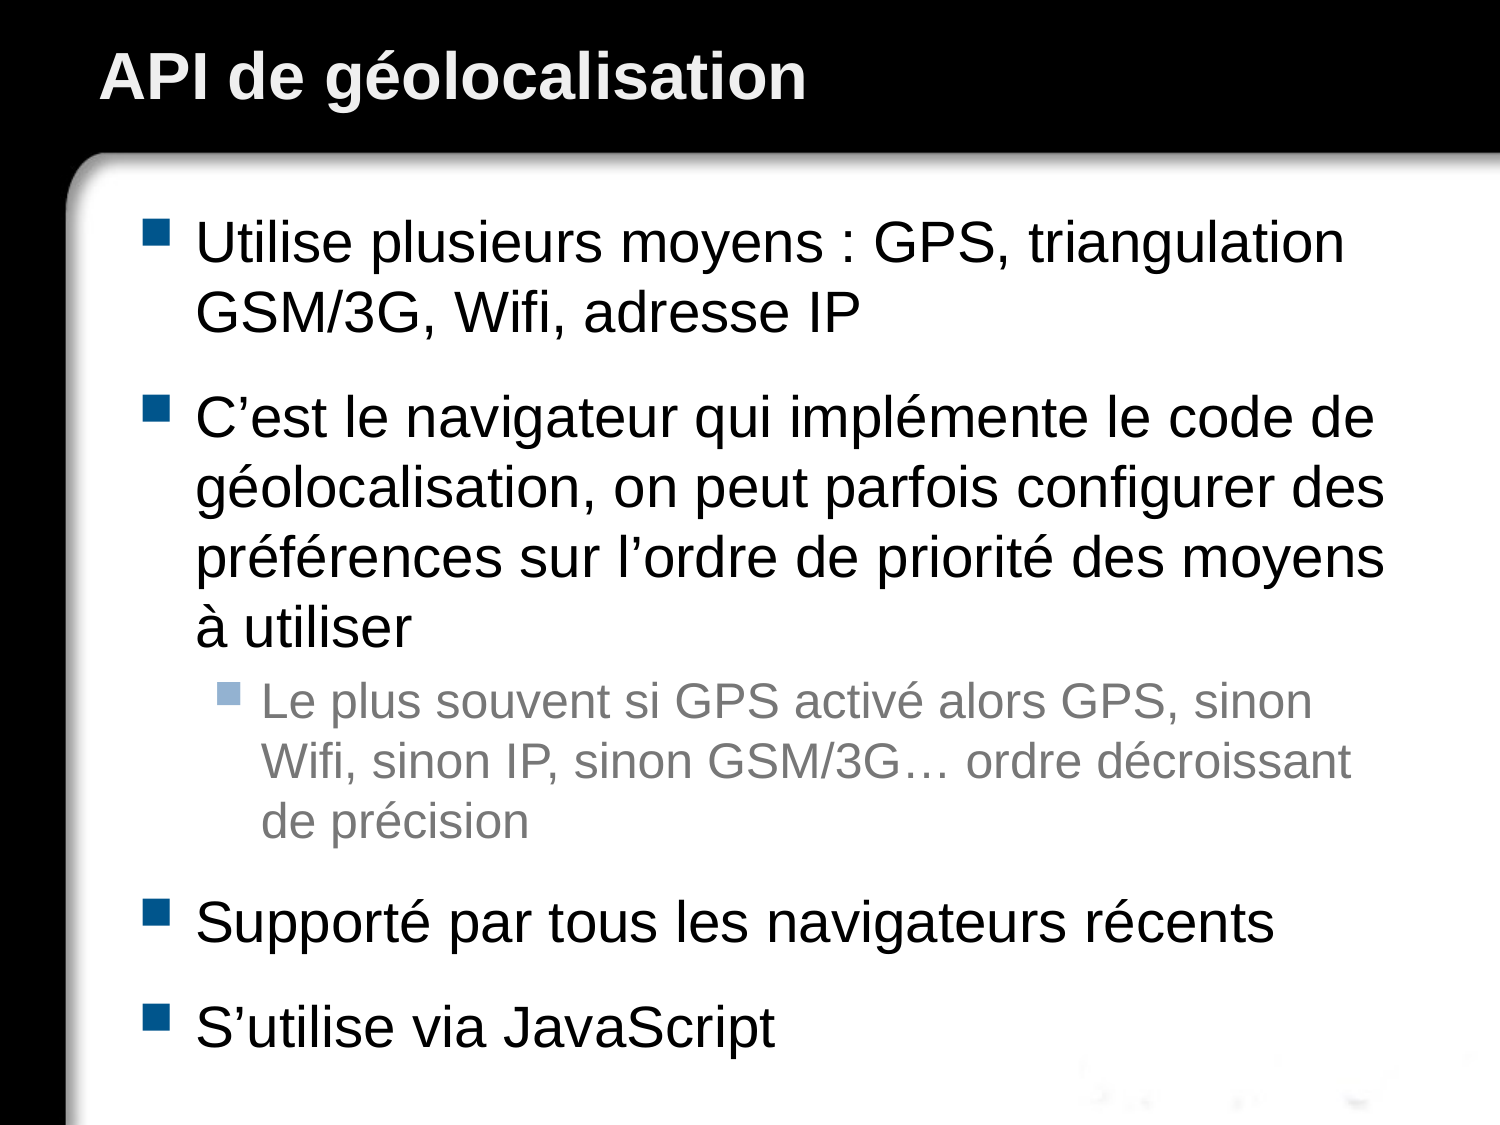

# API de géolocalisation
Utilise plusieurs moyens : GPS, triangulation GSM/3G, Wifi, adresse IP
C’est le navigateur qui implémente le code de géolocalisation, on peut parfois configurer des préférences sur l’ordre de priorité des moyens à utiliser
Le plus souvent si GPS activé alors GPS, sinon Wifi, sinon IP, sinon GSM/3G… ordre décroissant de précision
Supporté par tous les navigateurs récents
S’utilise via JavaScript